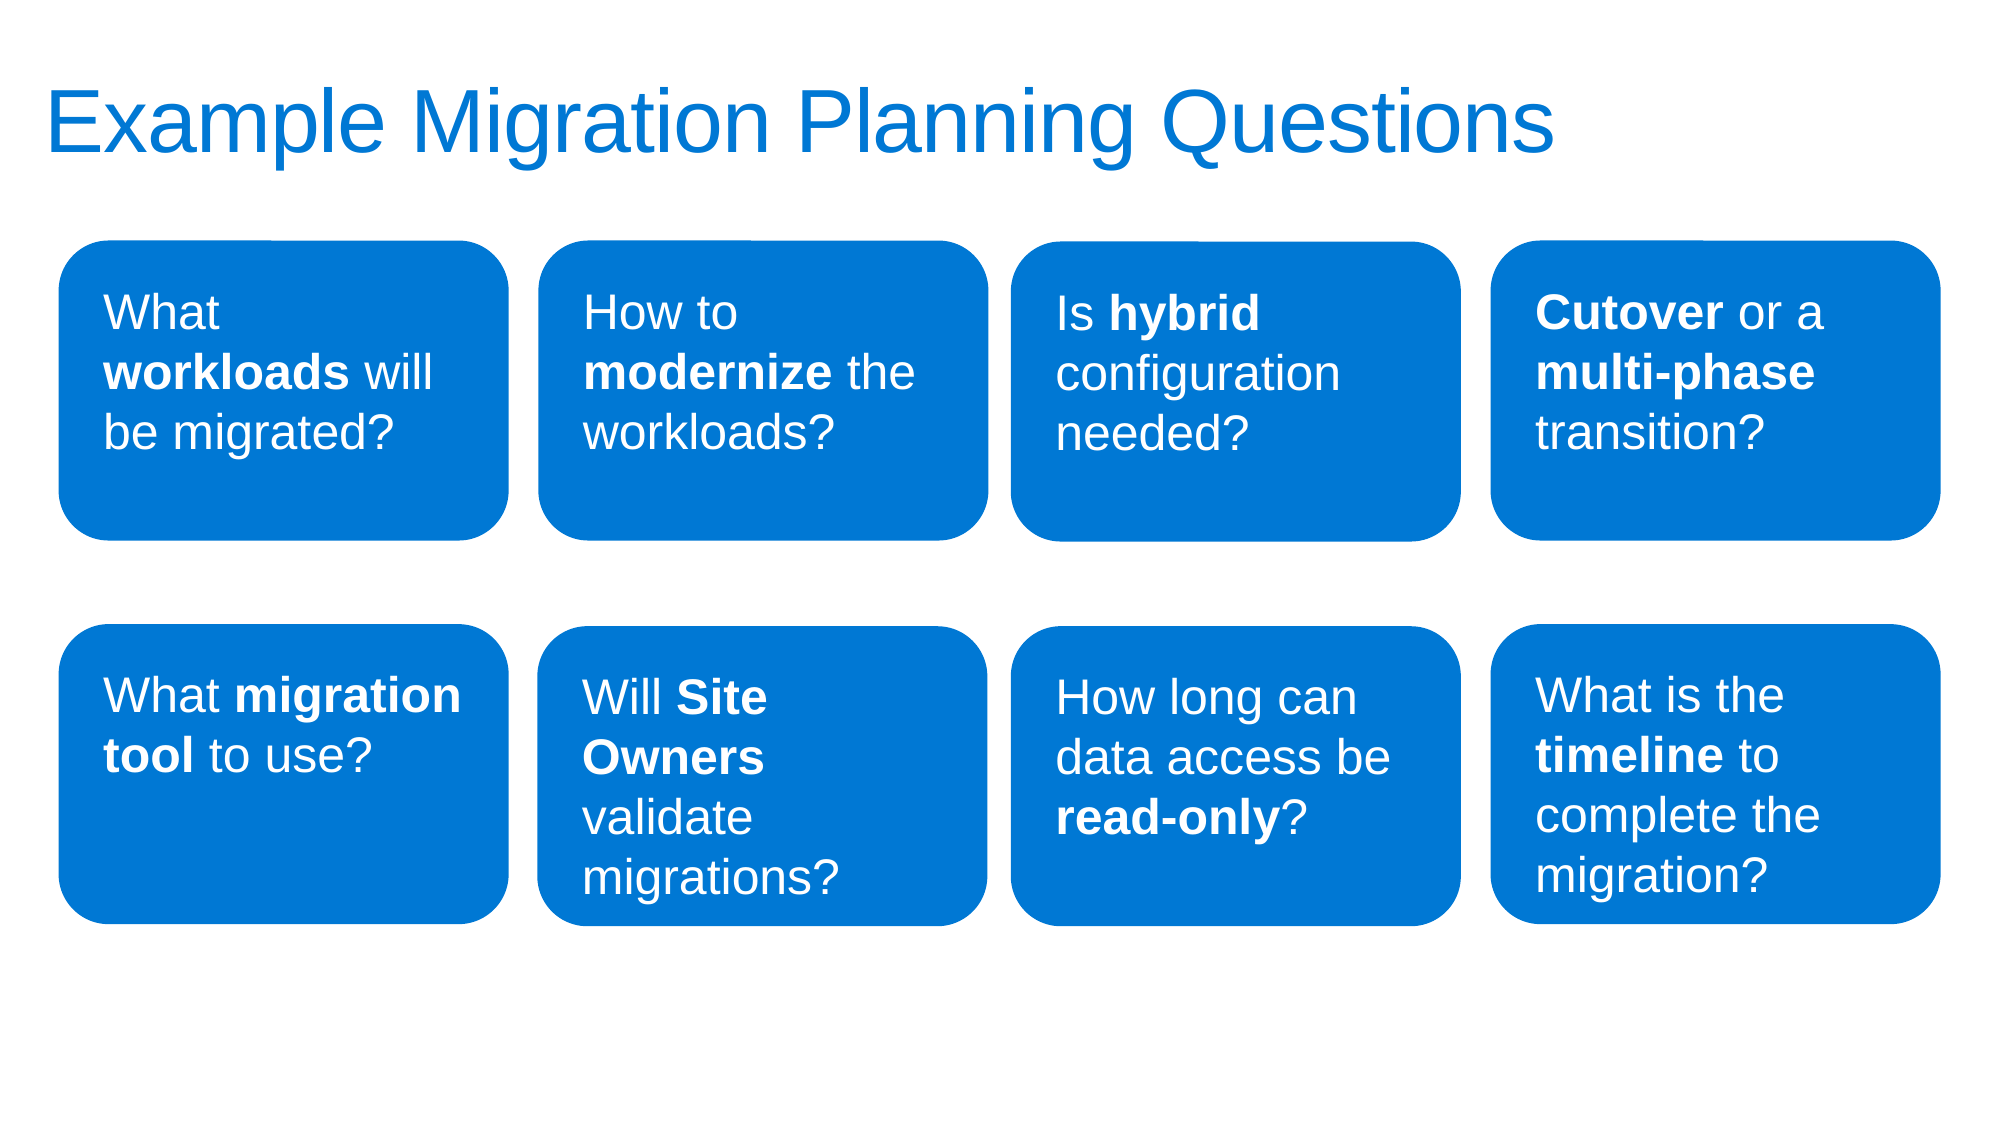

# Example Migration Planning Questions
What workloads will be migrated?
How to modernize the workloads?
Cutover or a multi-phase transition?
Is hybrid configuration needed?
What migration tool to use?

What is the timeline to complete the migration?
Will Site Owners validate migrations?
How long can data access be read-only?